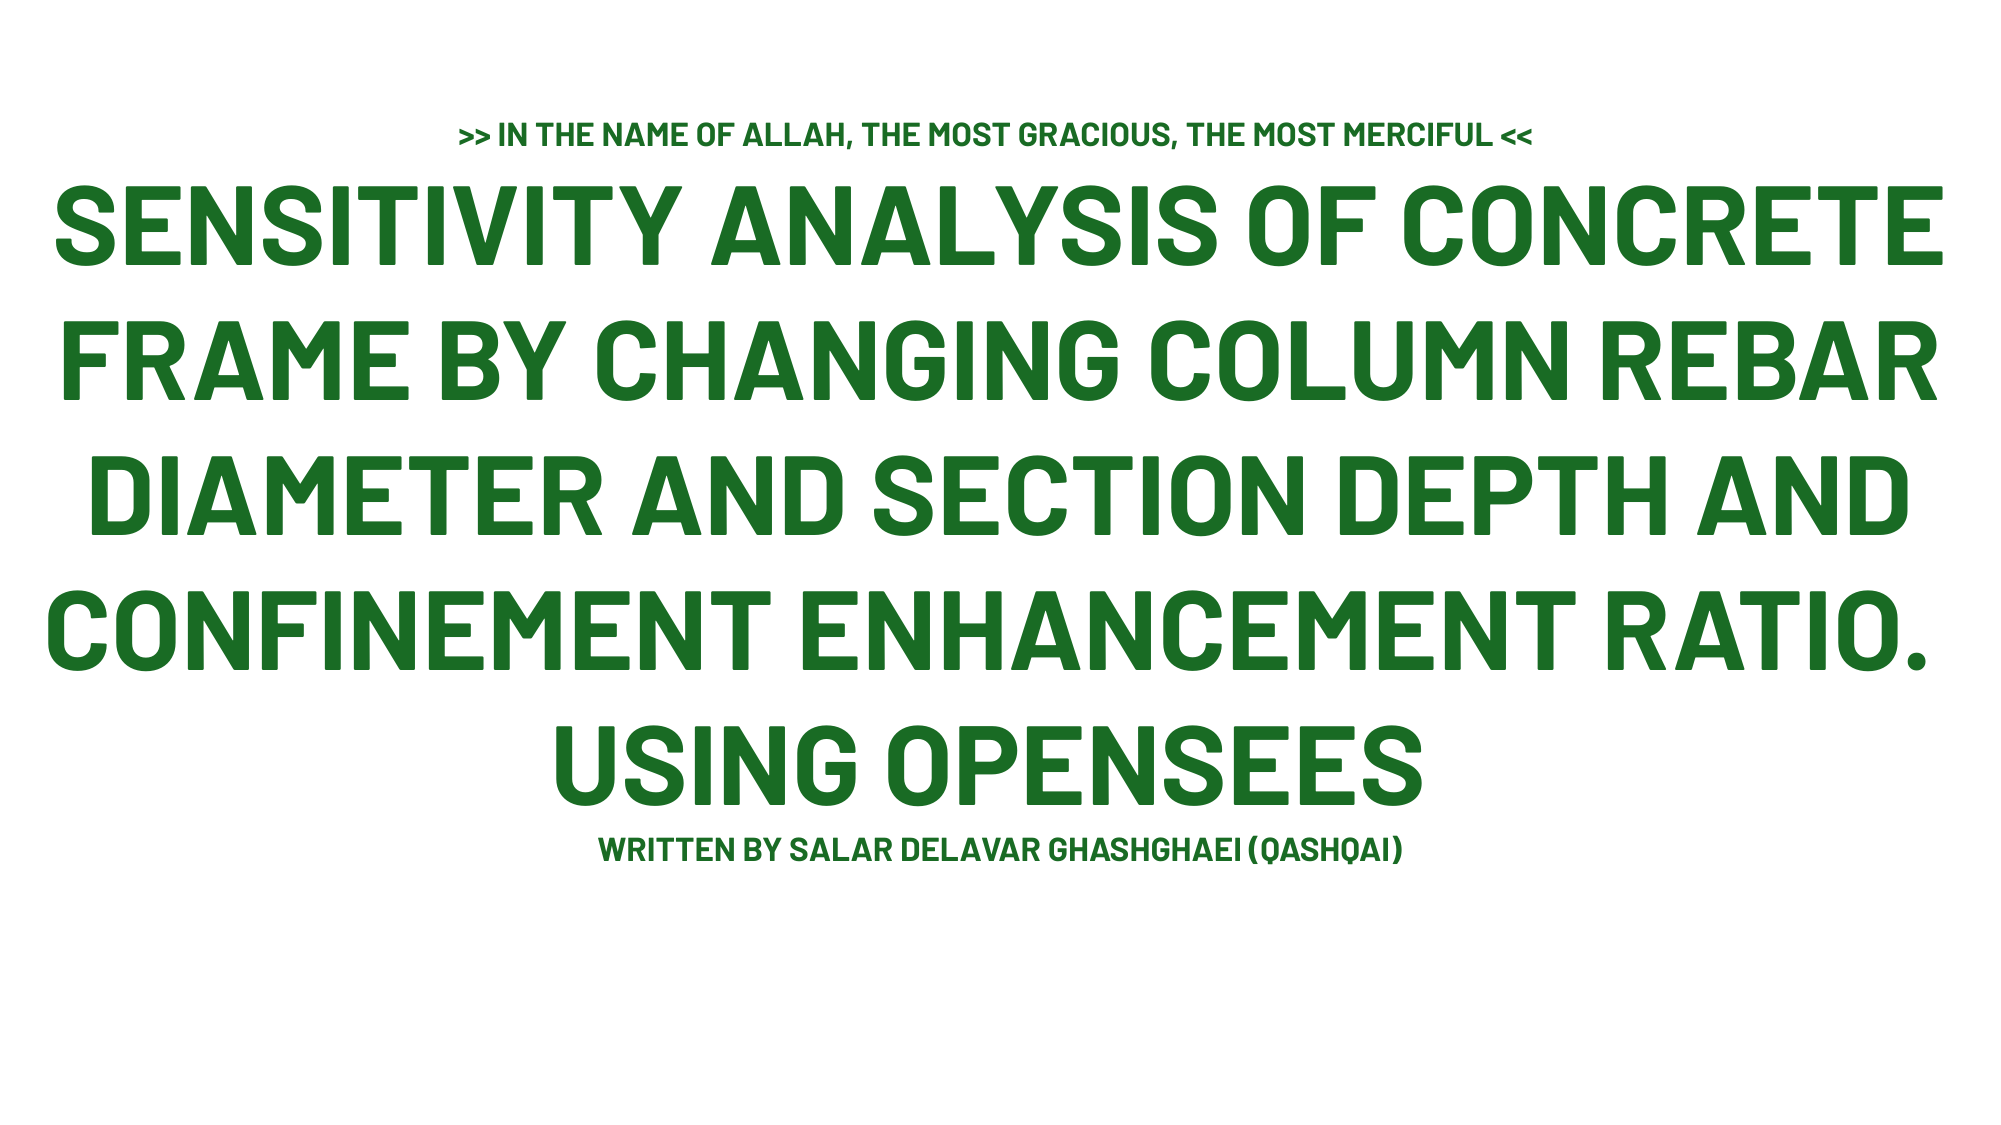

>> IN THE NAME OF ALLAH, THE MOST GRACIOUS, THE MOST MERCIFUL <<
SENSITIVITY ANALYSIS OF CONCRETE FRAME BY CHANGING COLUMN REBAR DIAMETER AND SECTION DEPTH AND CONFINEMENT ENHANCEMENT RATIO.
USING OPENSEES
WRITTEN BY SALAR DELAVAR GHASHGHAEI (QASHQAI)